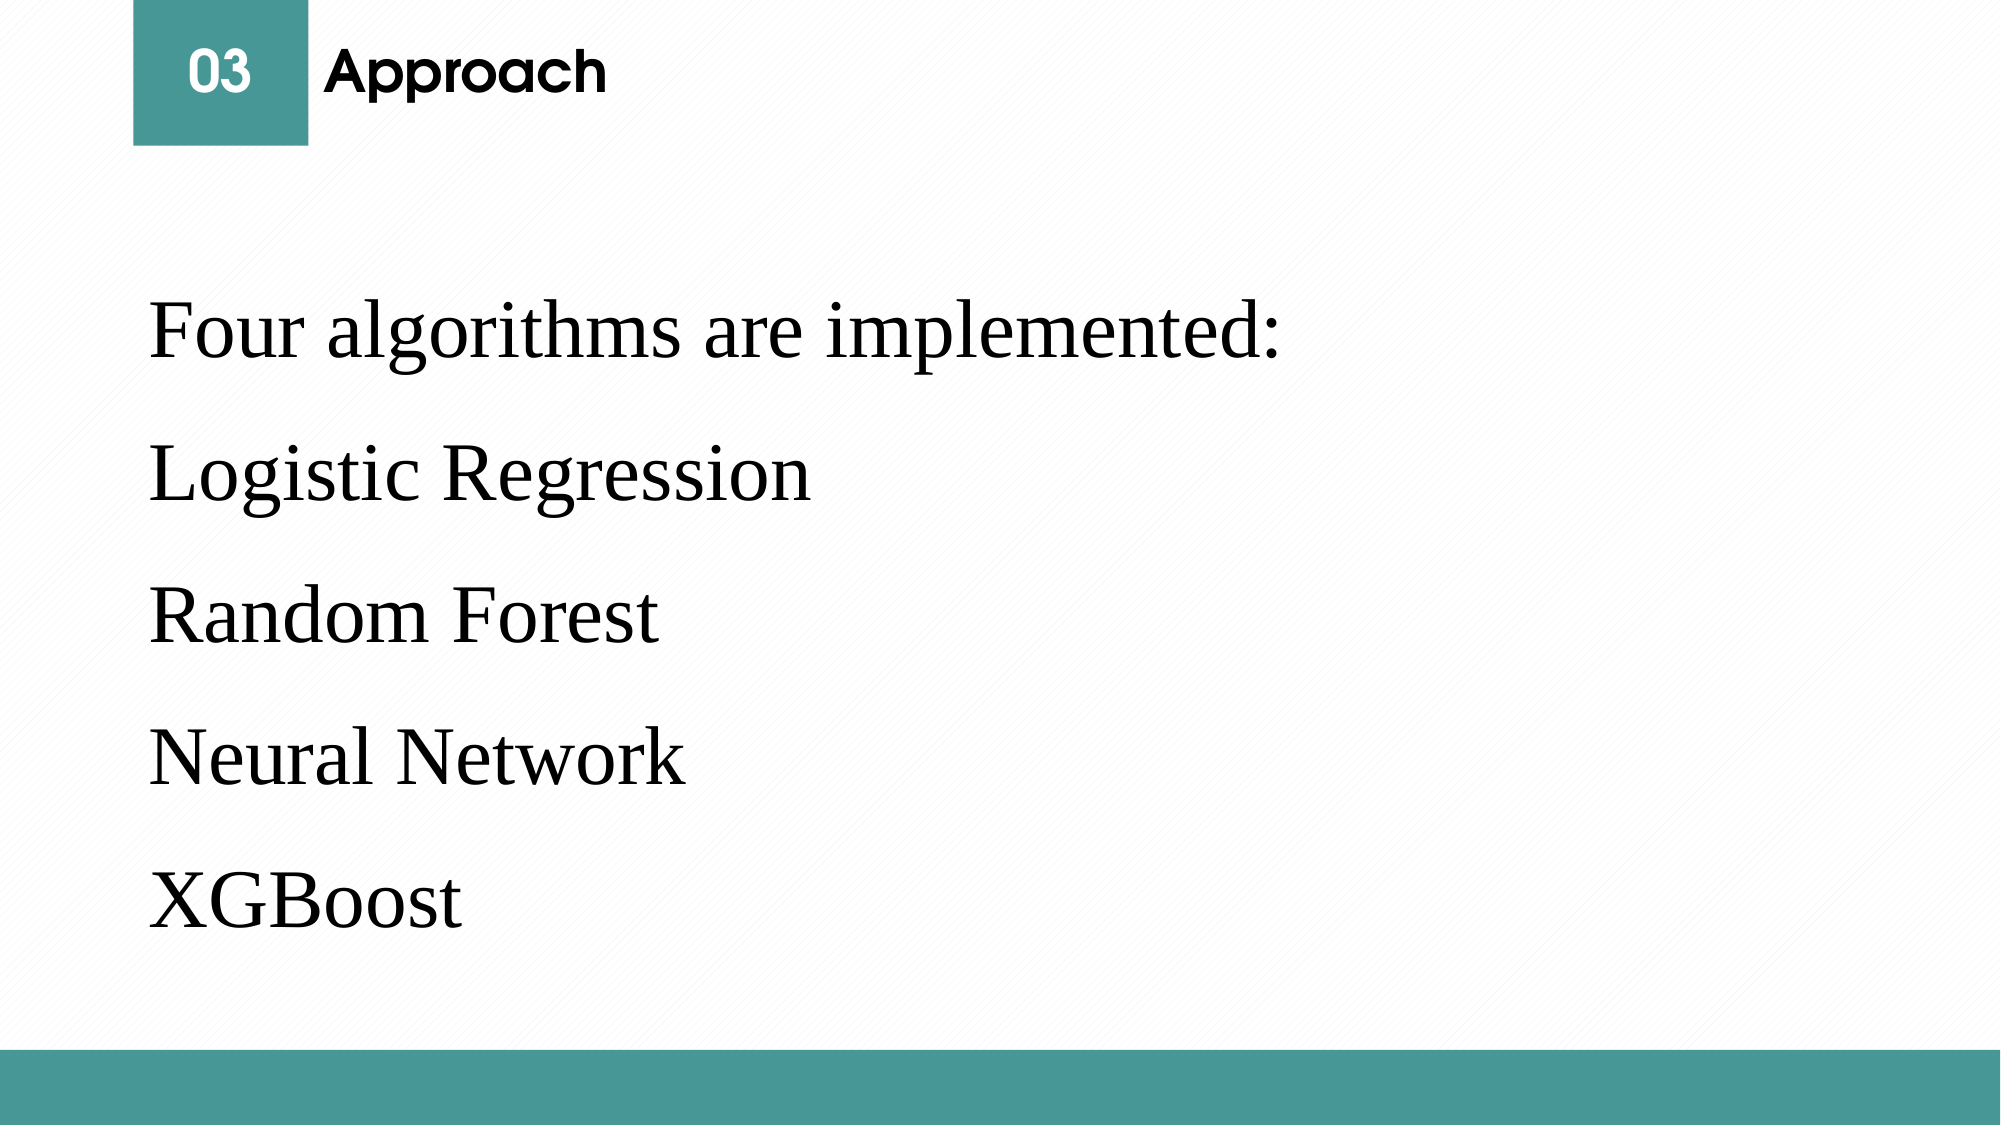

03
Approach
Four algorithms are implemented:
Logistic Regression
Random Forest
Neural Network
XGBoost